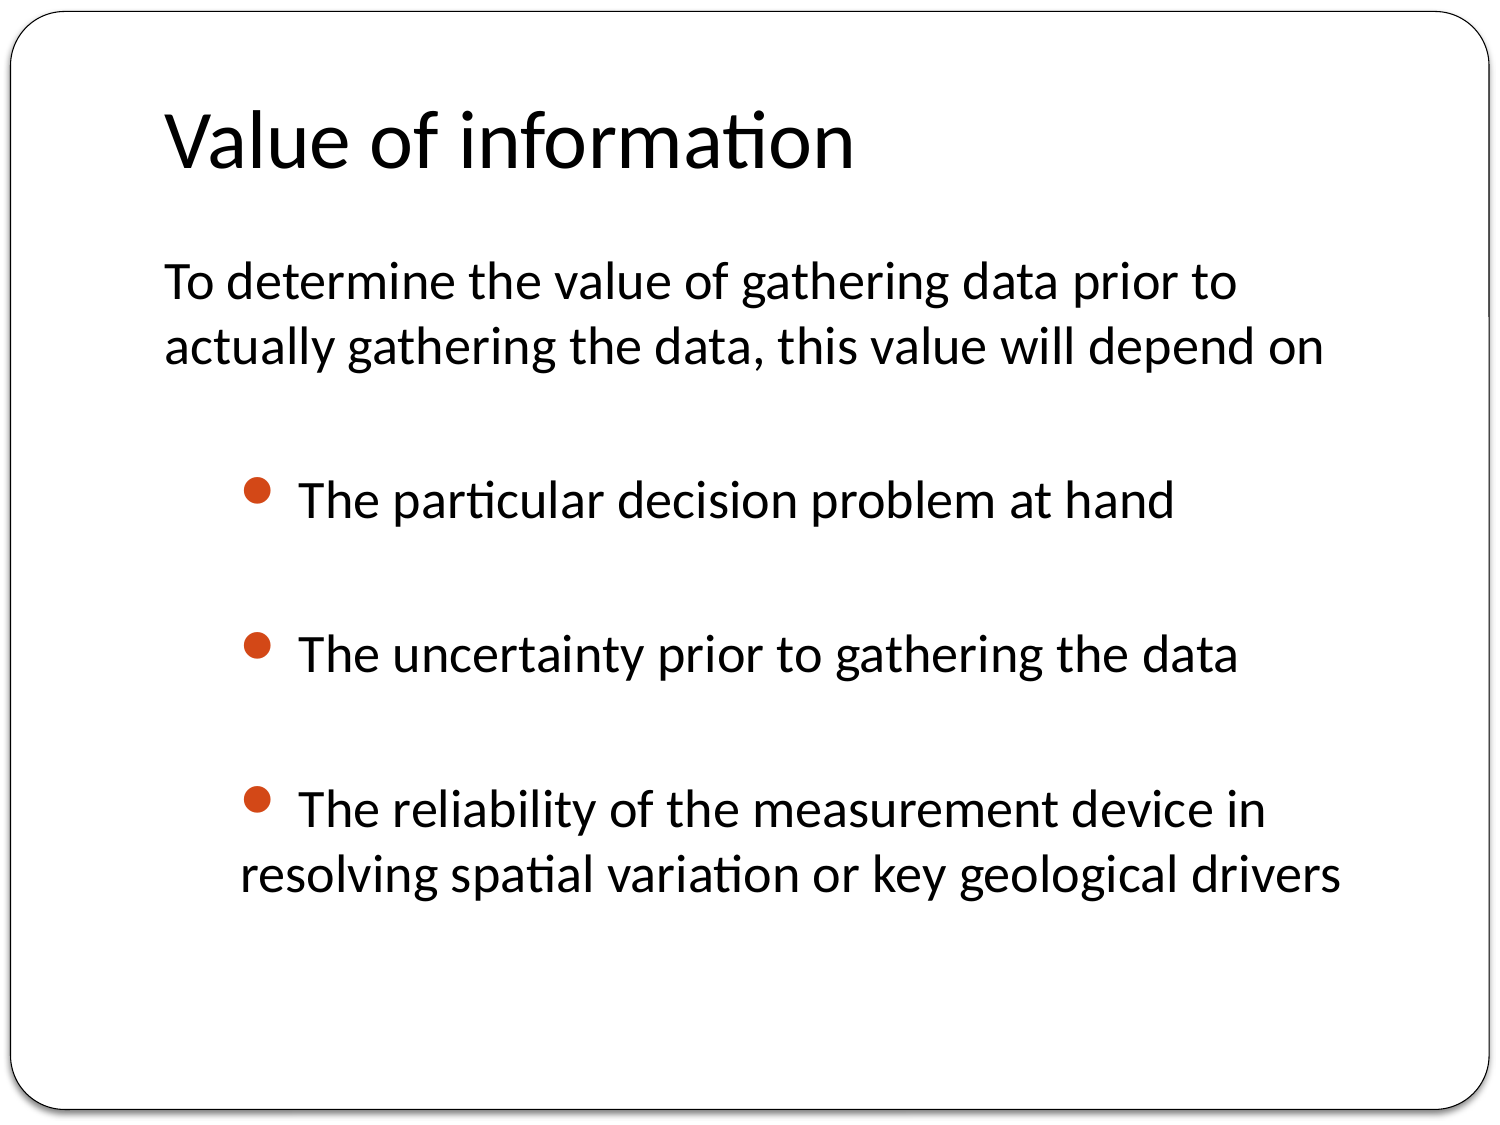

# Value of information
To determine the value of gathering data prior to actually gathering the data, this value will depend on

 The particular decision problem at hand

 The uncertainty prior to gathering the data

 The reliability of the measurement device in resolving spatial variation or key geological drivers